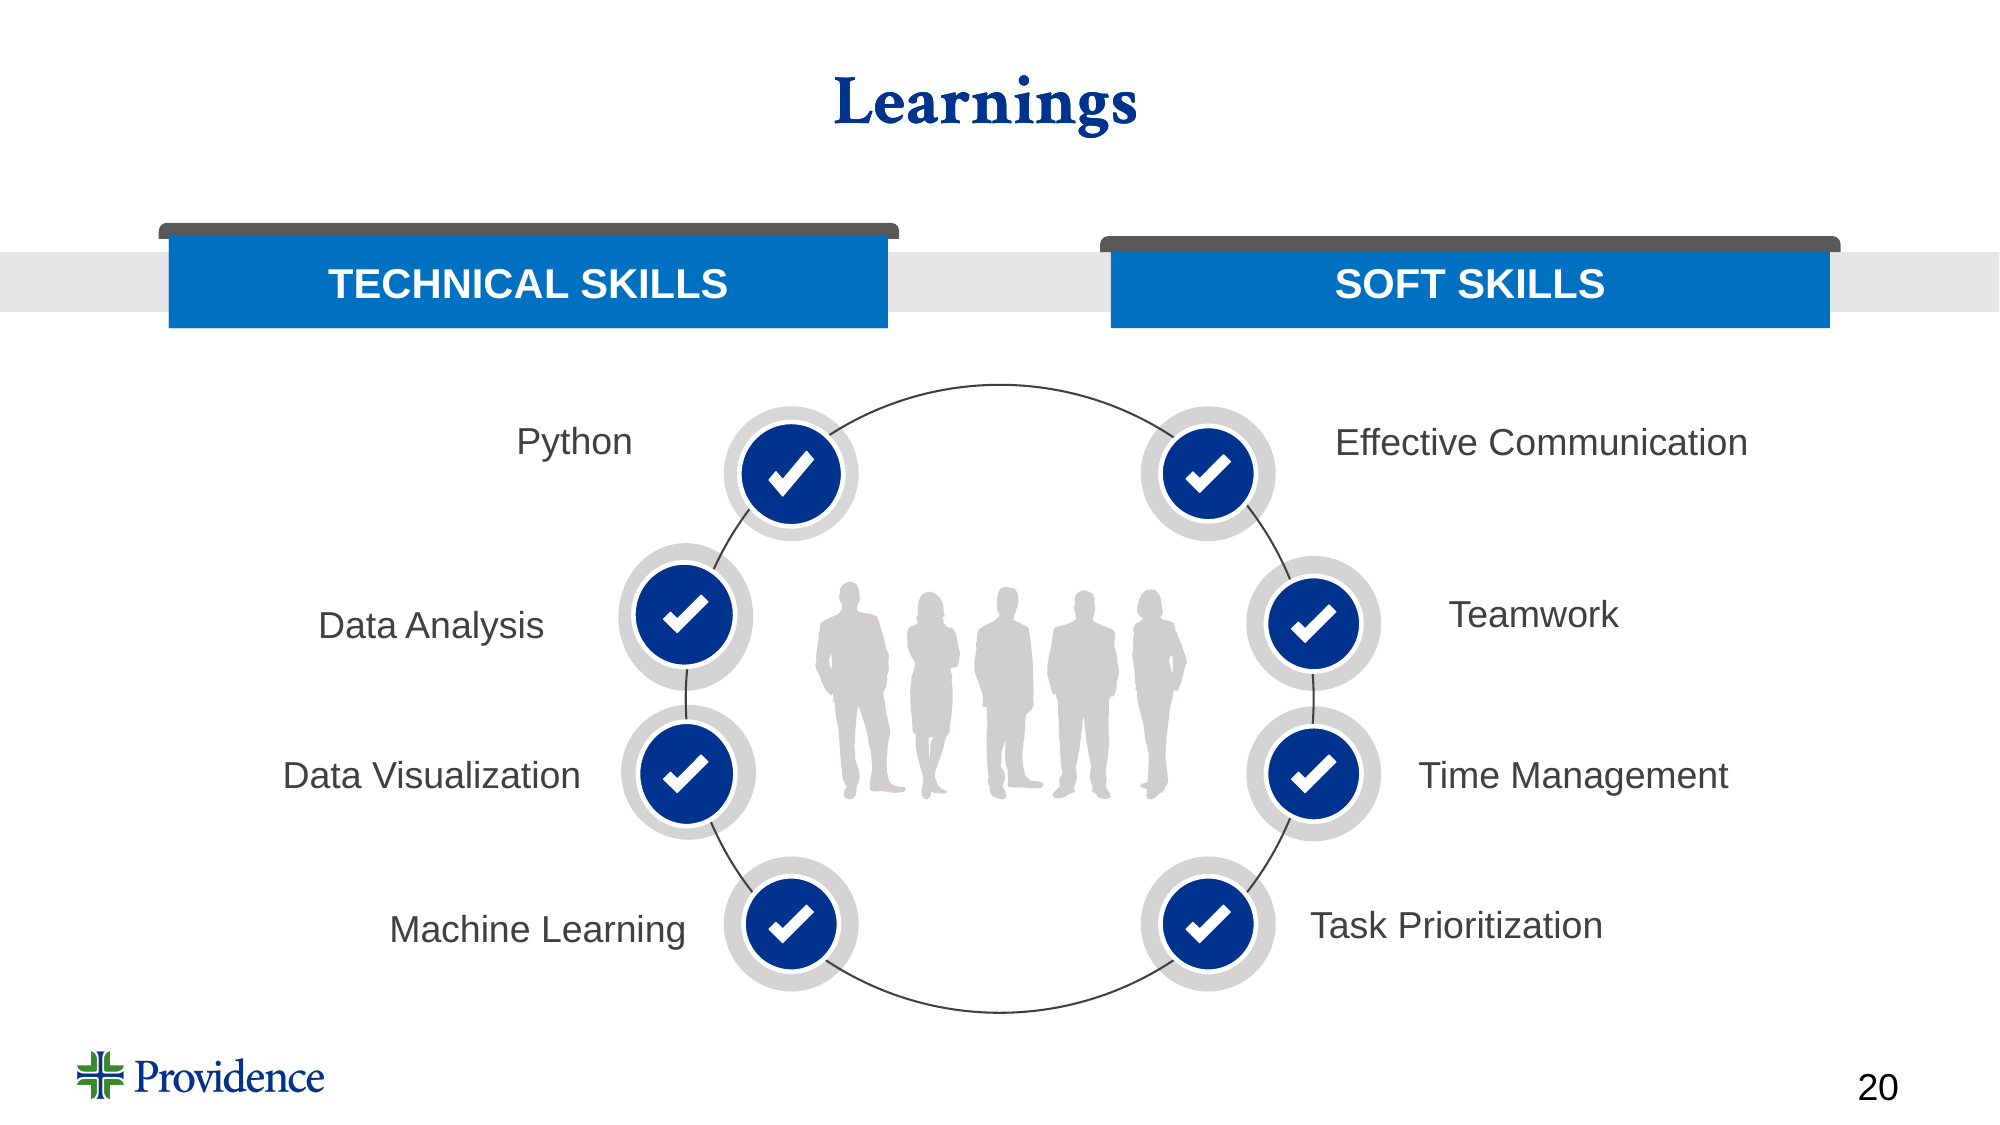

Learnings
Learnings

TECHNICAL SKILLS
TECHNICAL SKILLS

SOFT SKILLS

Python
Effective Communication

Teamwork
Data Analysis

Data Visualization
Time Management

Task Prioritization
Machine Learning

20